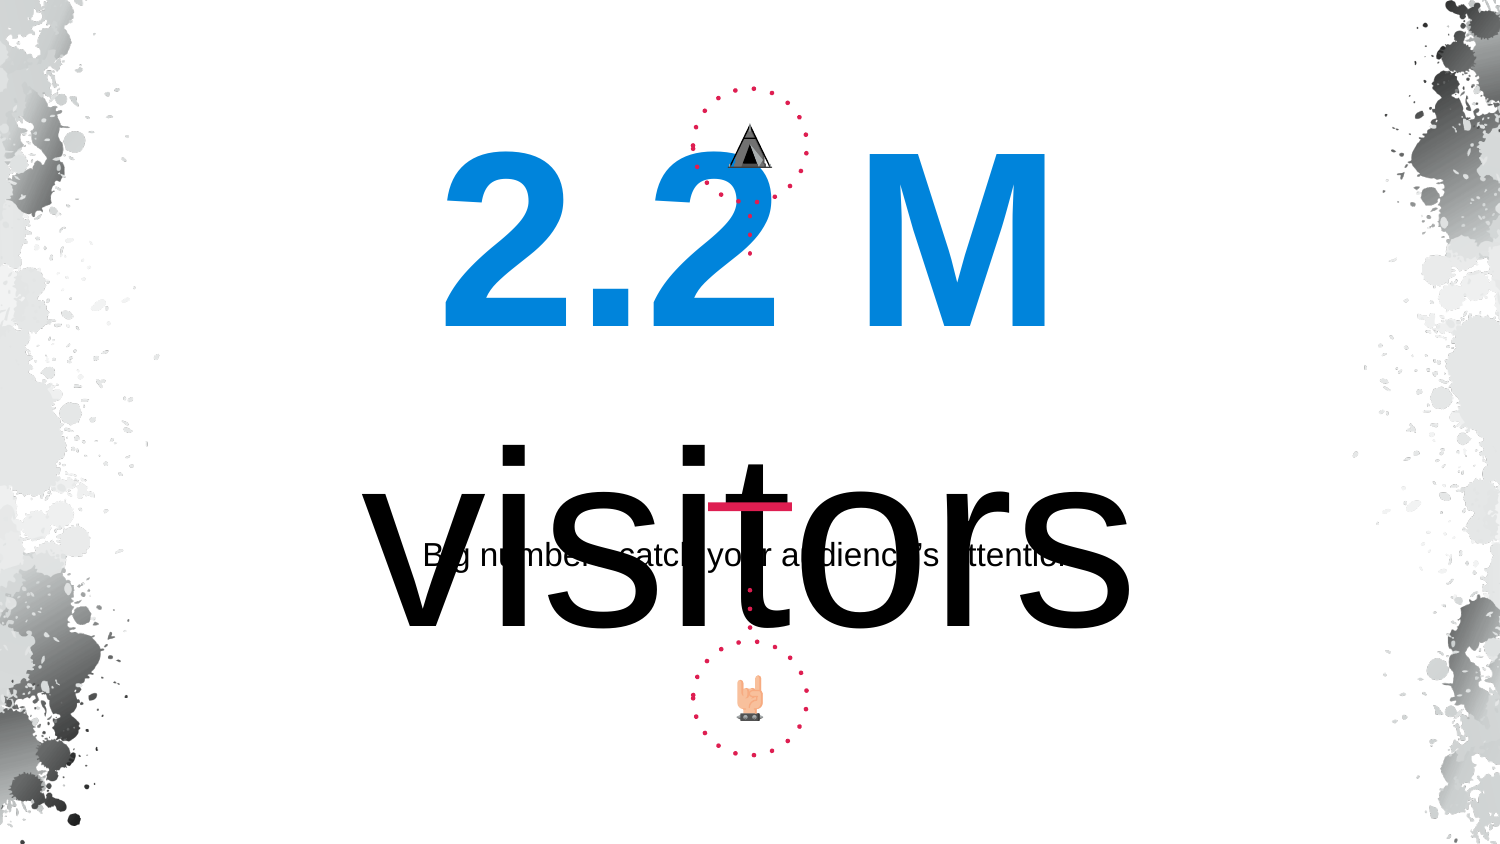

# 2.2 M visitors

Big numbers catch your audience’s attention